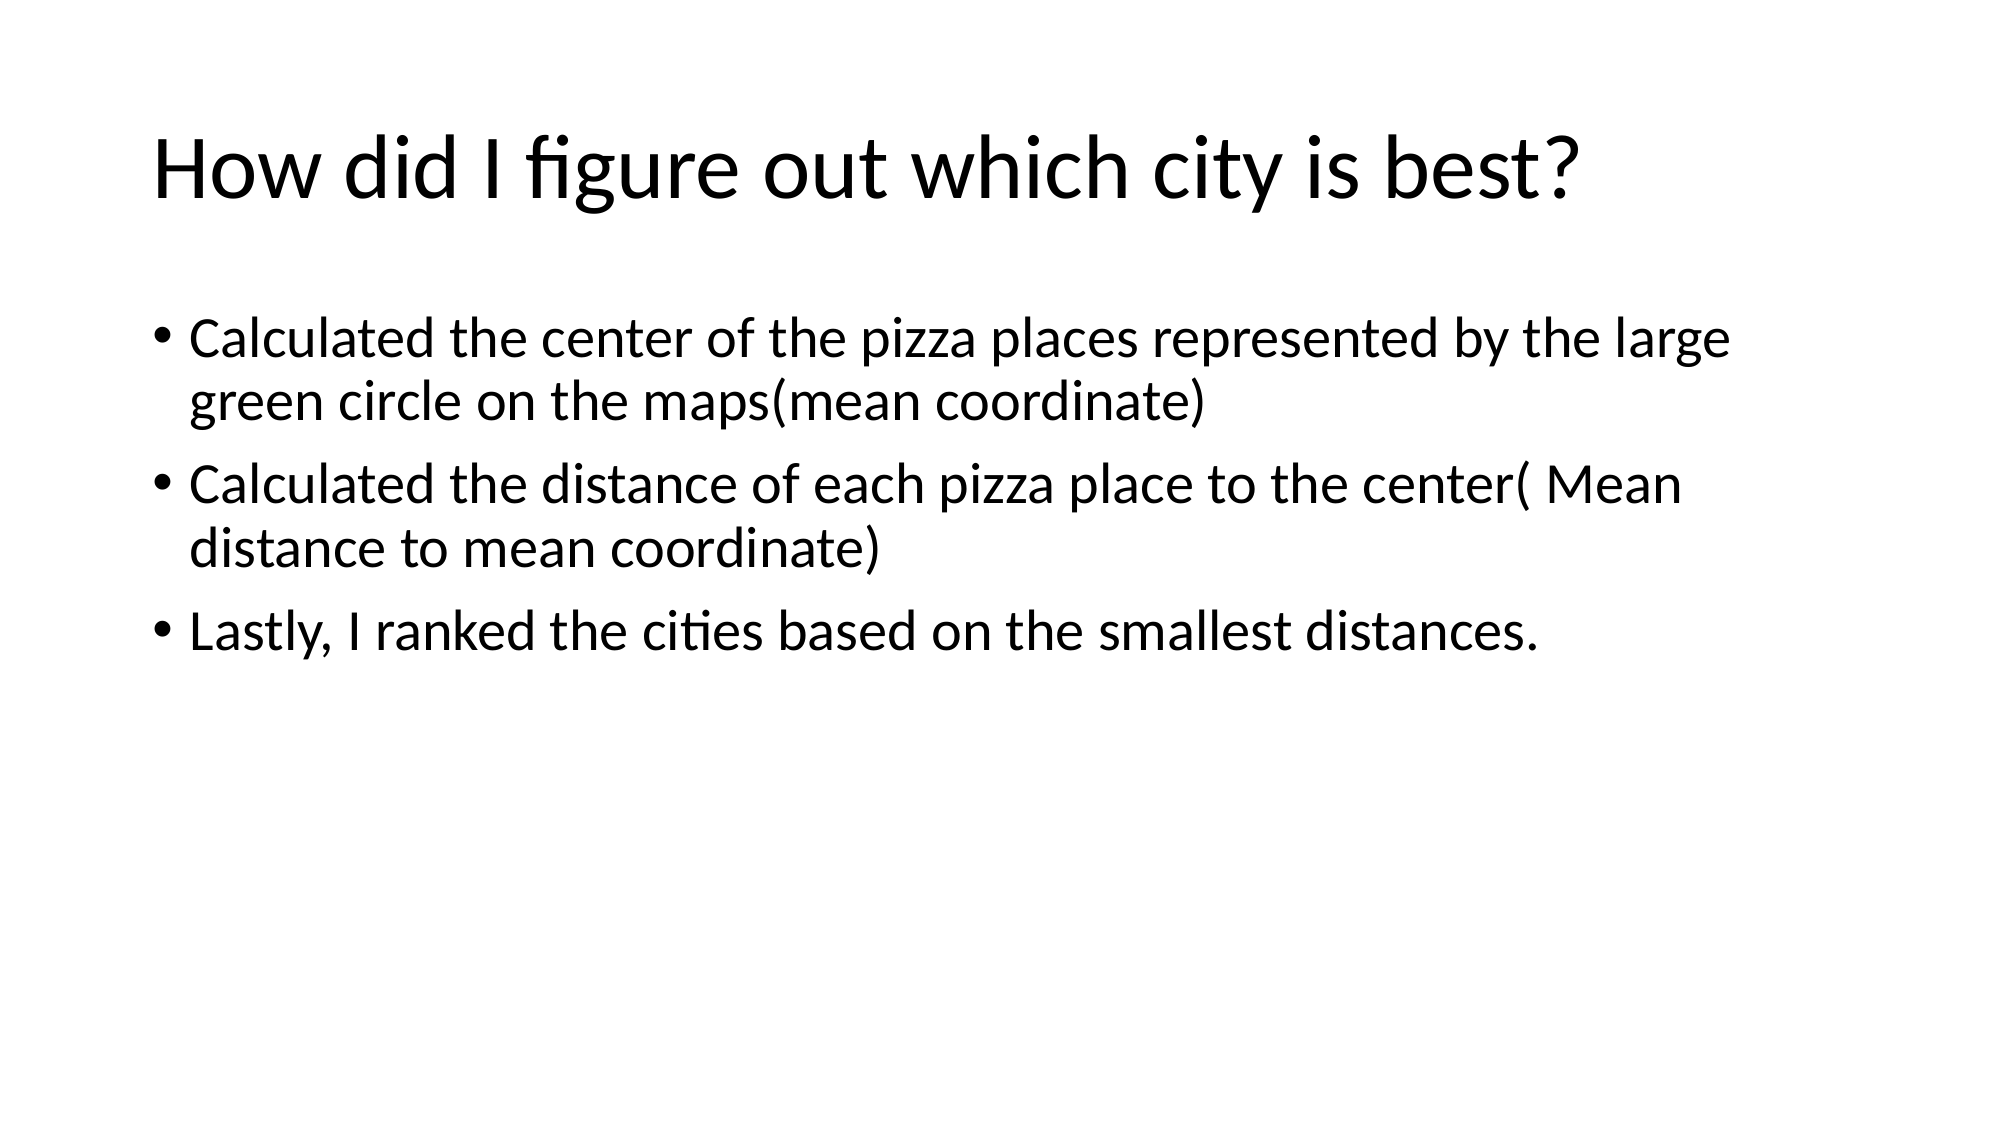

# How did I figure out which city is best?
Calculated the center of the pizza places represented by the large green circle on the maps(mean coordinate)
Calculated the distance of each pizza place to the center( Mean distance to mean coordinate)
Lastly, I ranked the cities based on the smallest distances.